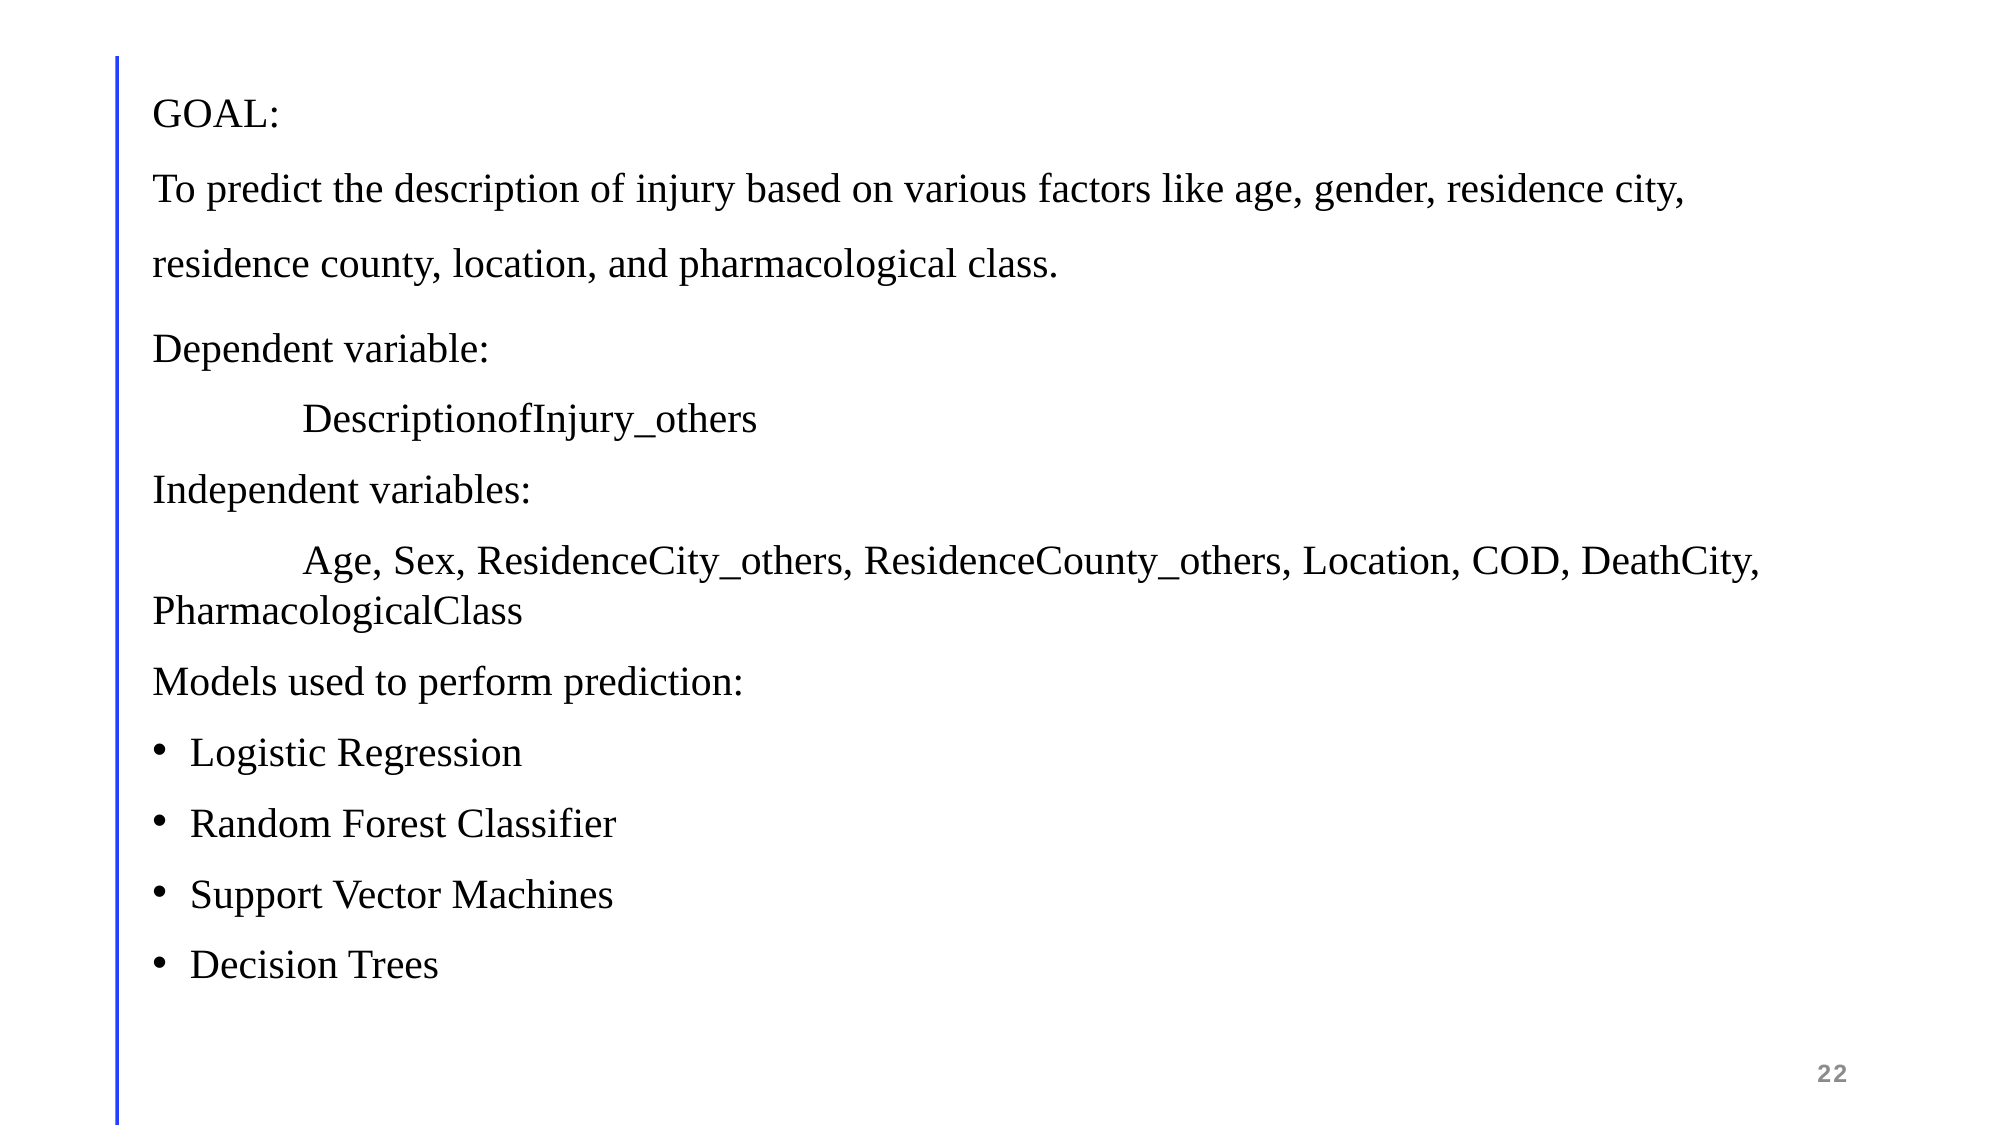

# GOAL: To predict the description of injury based on various factors like age, gender, residence city, residence county, location, and pharmacological class.
Dependent variable:
	DescriptionofInjury_others
Independent variables:
	Age, Sex, ResidenceCity_others, ResidenceCounty_others, Location, COD, DeathCity, 	PharmacologicalClass
Models used to perform prediction:
Logistic Regression
Random Forest Classifier
Support Vector Machines
Decision Trees
22